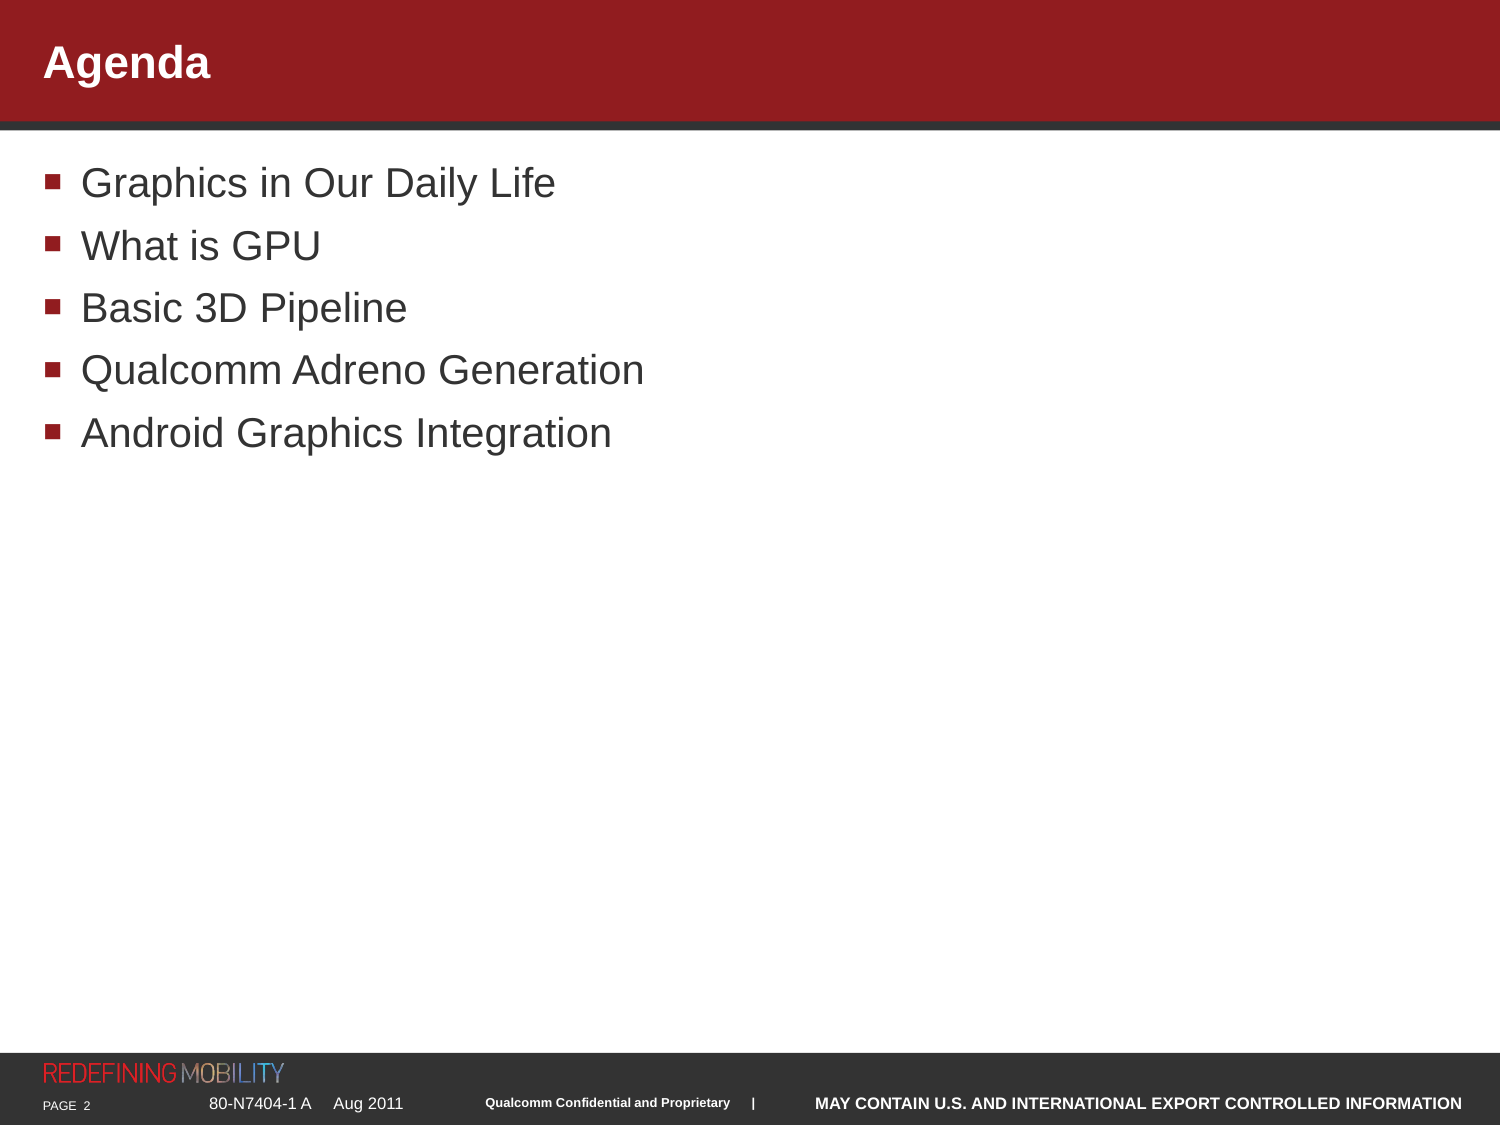

# Agenda
Graphics in Our Daily Life
What is GPU
Basic 3D Pipeline
Qualcomm Adreno Generation
Android Graphics Integration